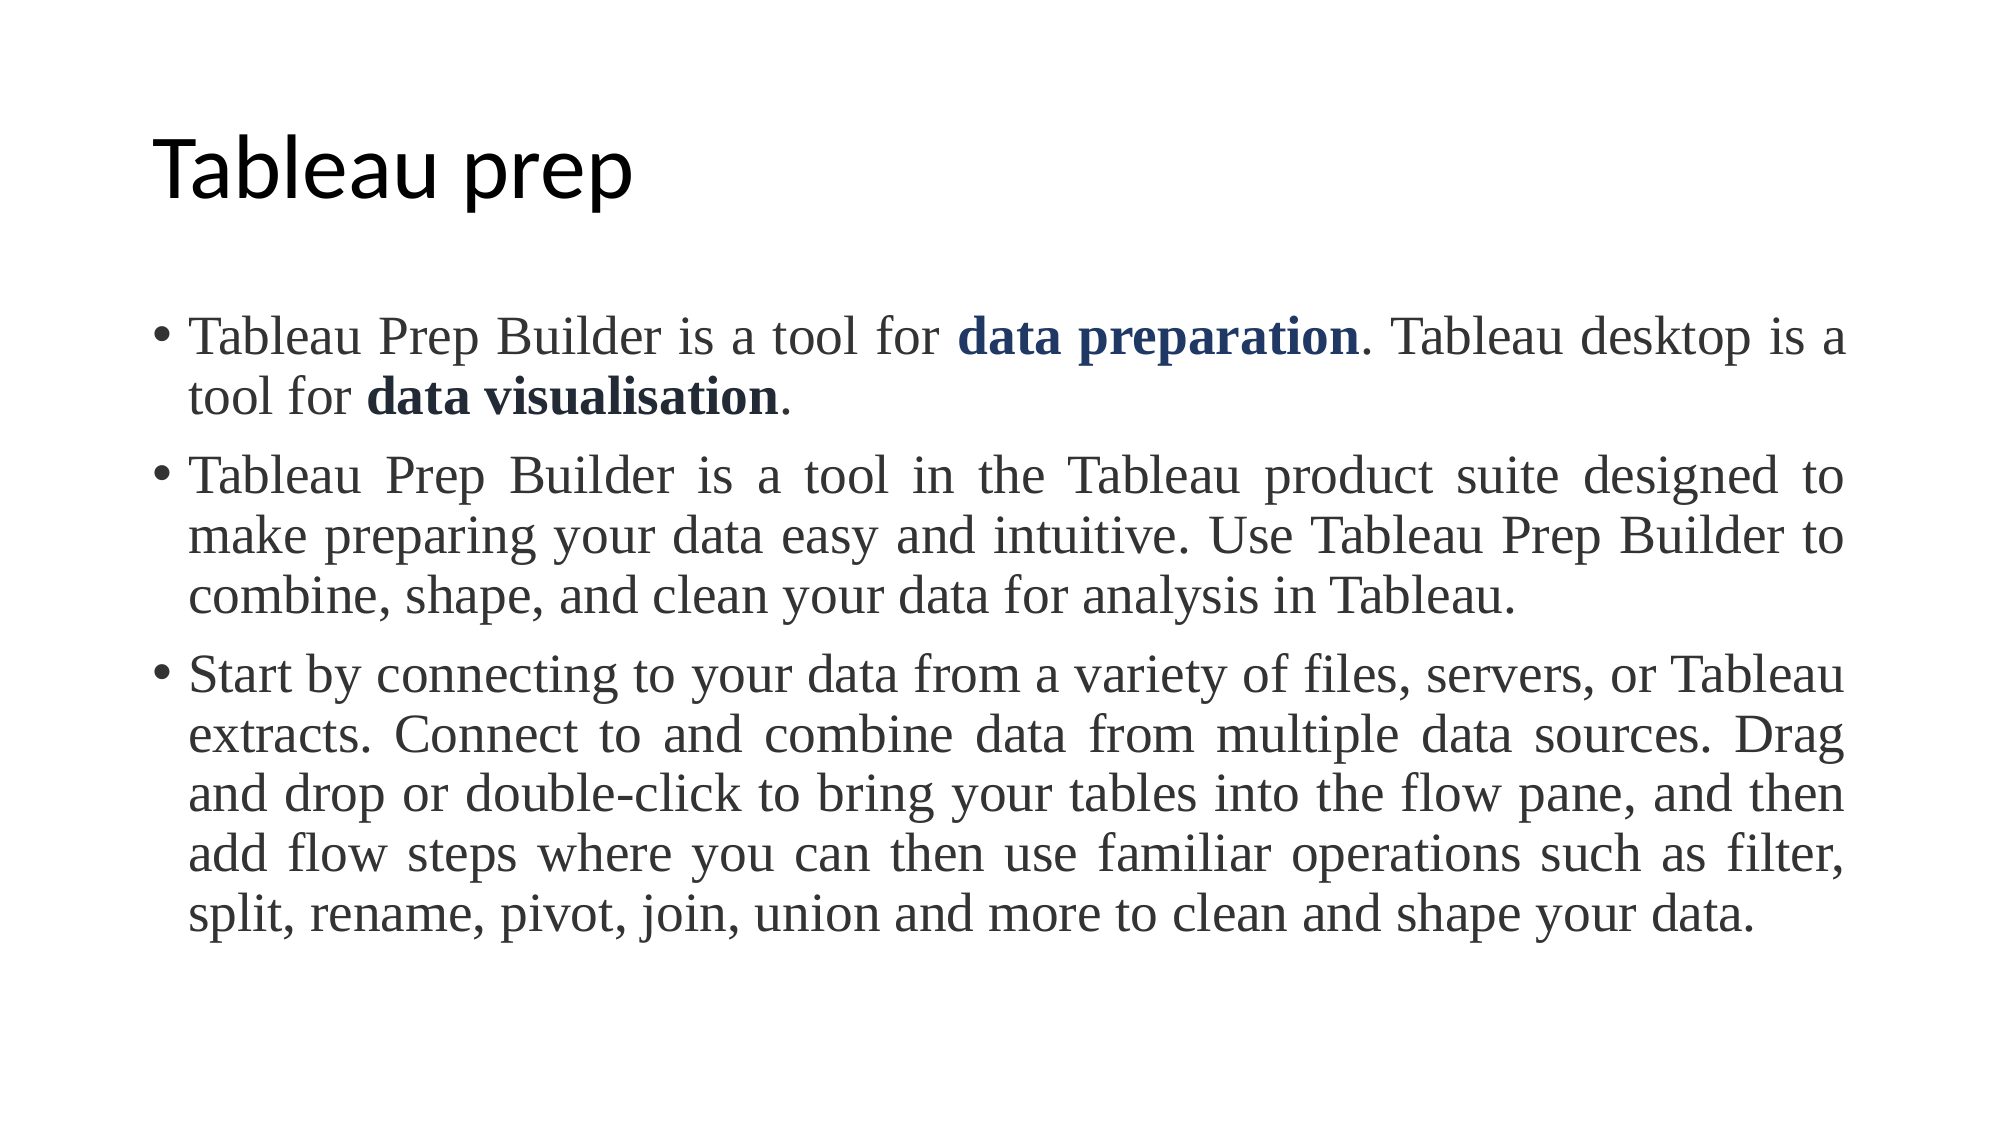

# Tableau prep
Tableau Prep Builder is a tool for data preparation. Tableau desktop is a tool for data visualisation.
Tableau Prep Builder is a tool in the Tableau product suite designed to make preparing your data easy and intuitive. Use Tableau Prep Builder to combine, shape, and clean your data for analysis in Tableau.
Start by connecting to your data from a variety of files, servers, or Tableau extracts. Connect to and combine data from multiple data sources. Drag and drop or double-click to bring your tables into the flow pane, and then add flow steps where you can then use familiar operations such as filter, split, rename, pivot, join, union and more to clean and shape your data.